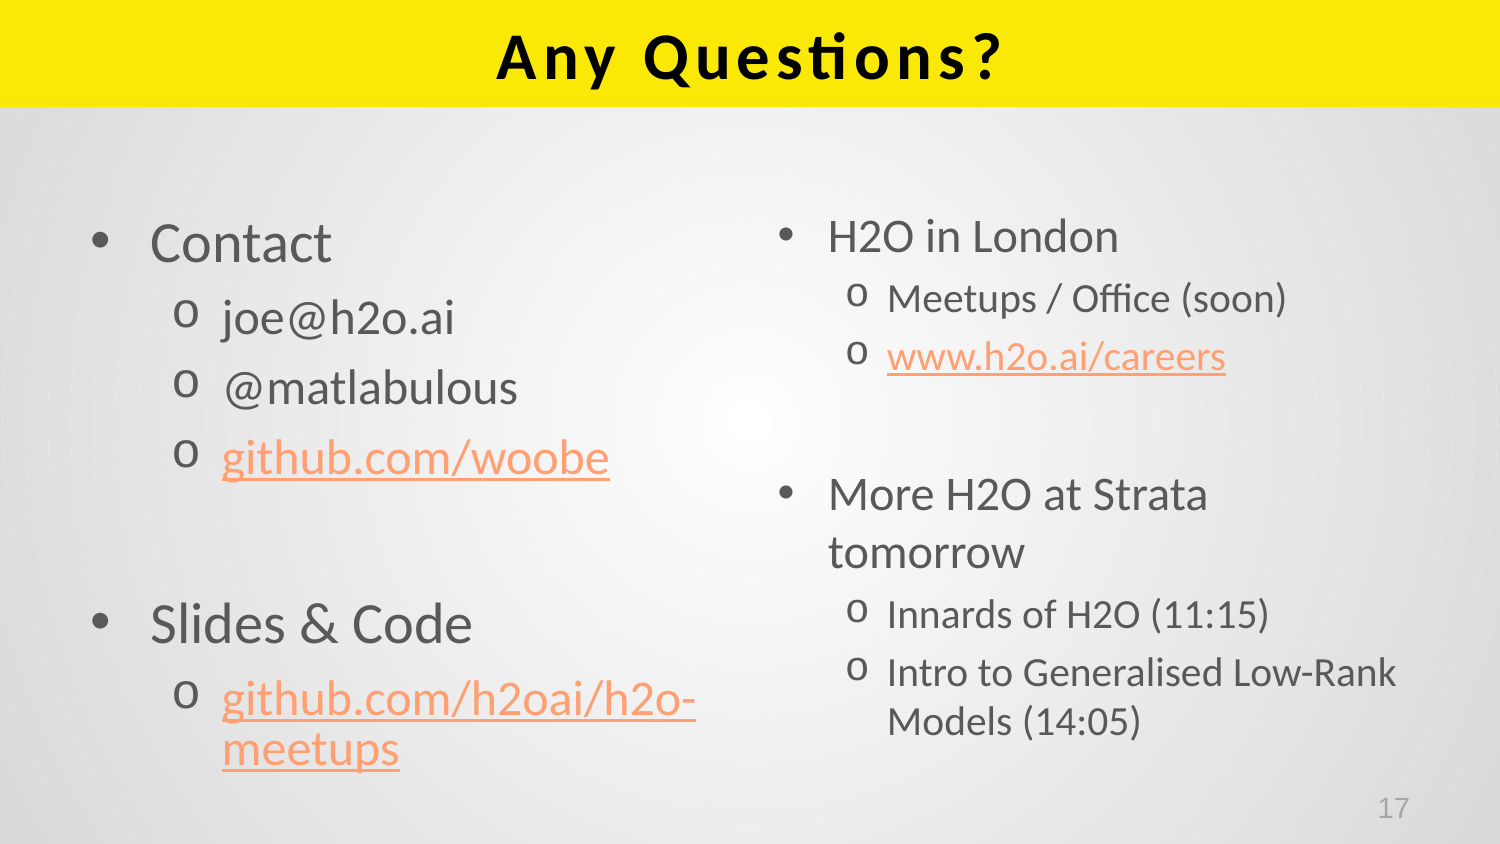

# Any Questions?
Contact
joe@h2o.ai
@matlabulous
github.com/woobe

Slides & Code
github.com/h2oai/h2o-meetups

H2O in London
Meetups / Office (soon)
www.h2o.ai/careers

More H2O at Strata tomorrow
Innards of H2O (11:15)
Intro to Generalised Low-Rank Models (14:05)
17